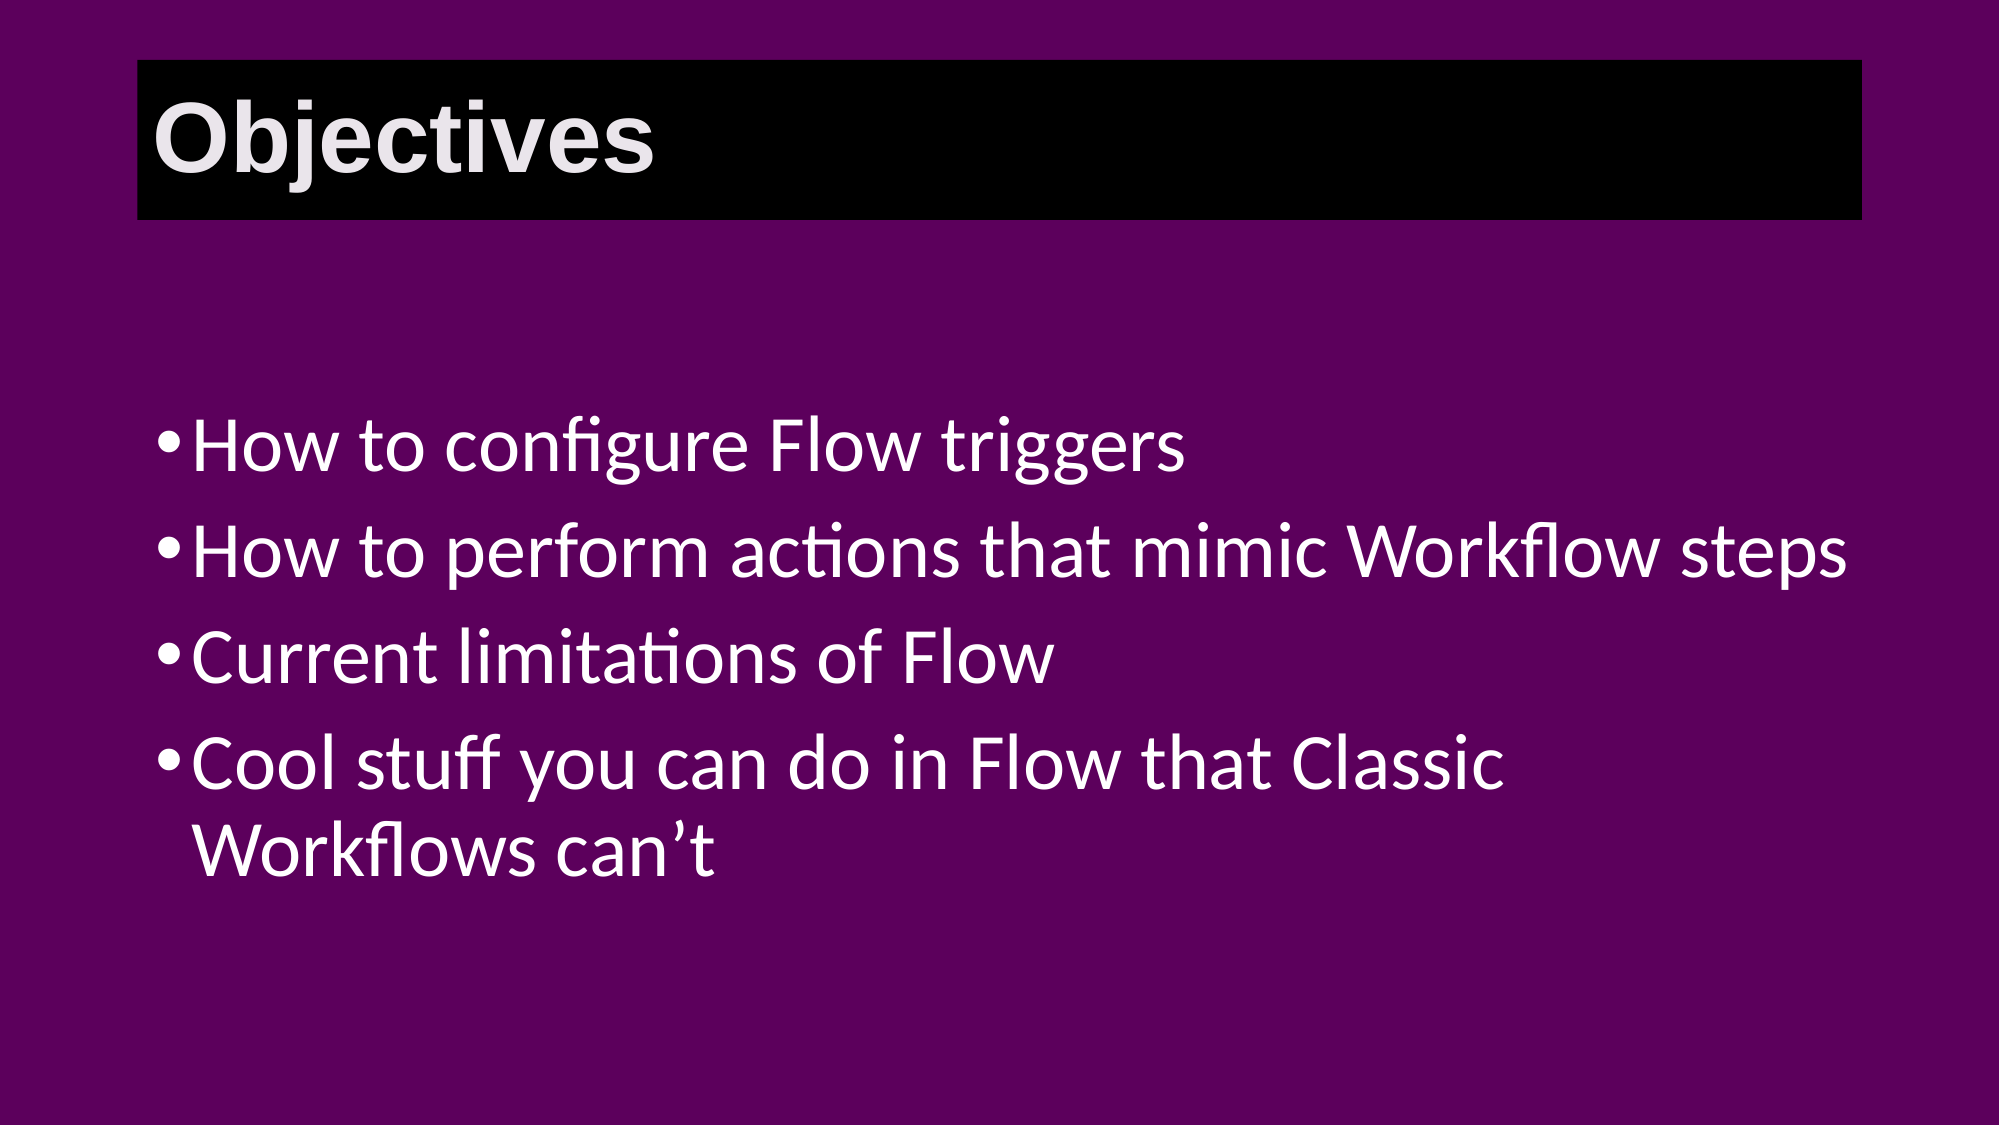

# Objectives

How to configure Flow triggers
How to perform actions that mimic Workflow steps
Current limitations of Flow
Cool stuff you can do in Flow that Classic Workflows can’t